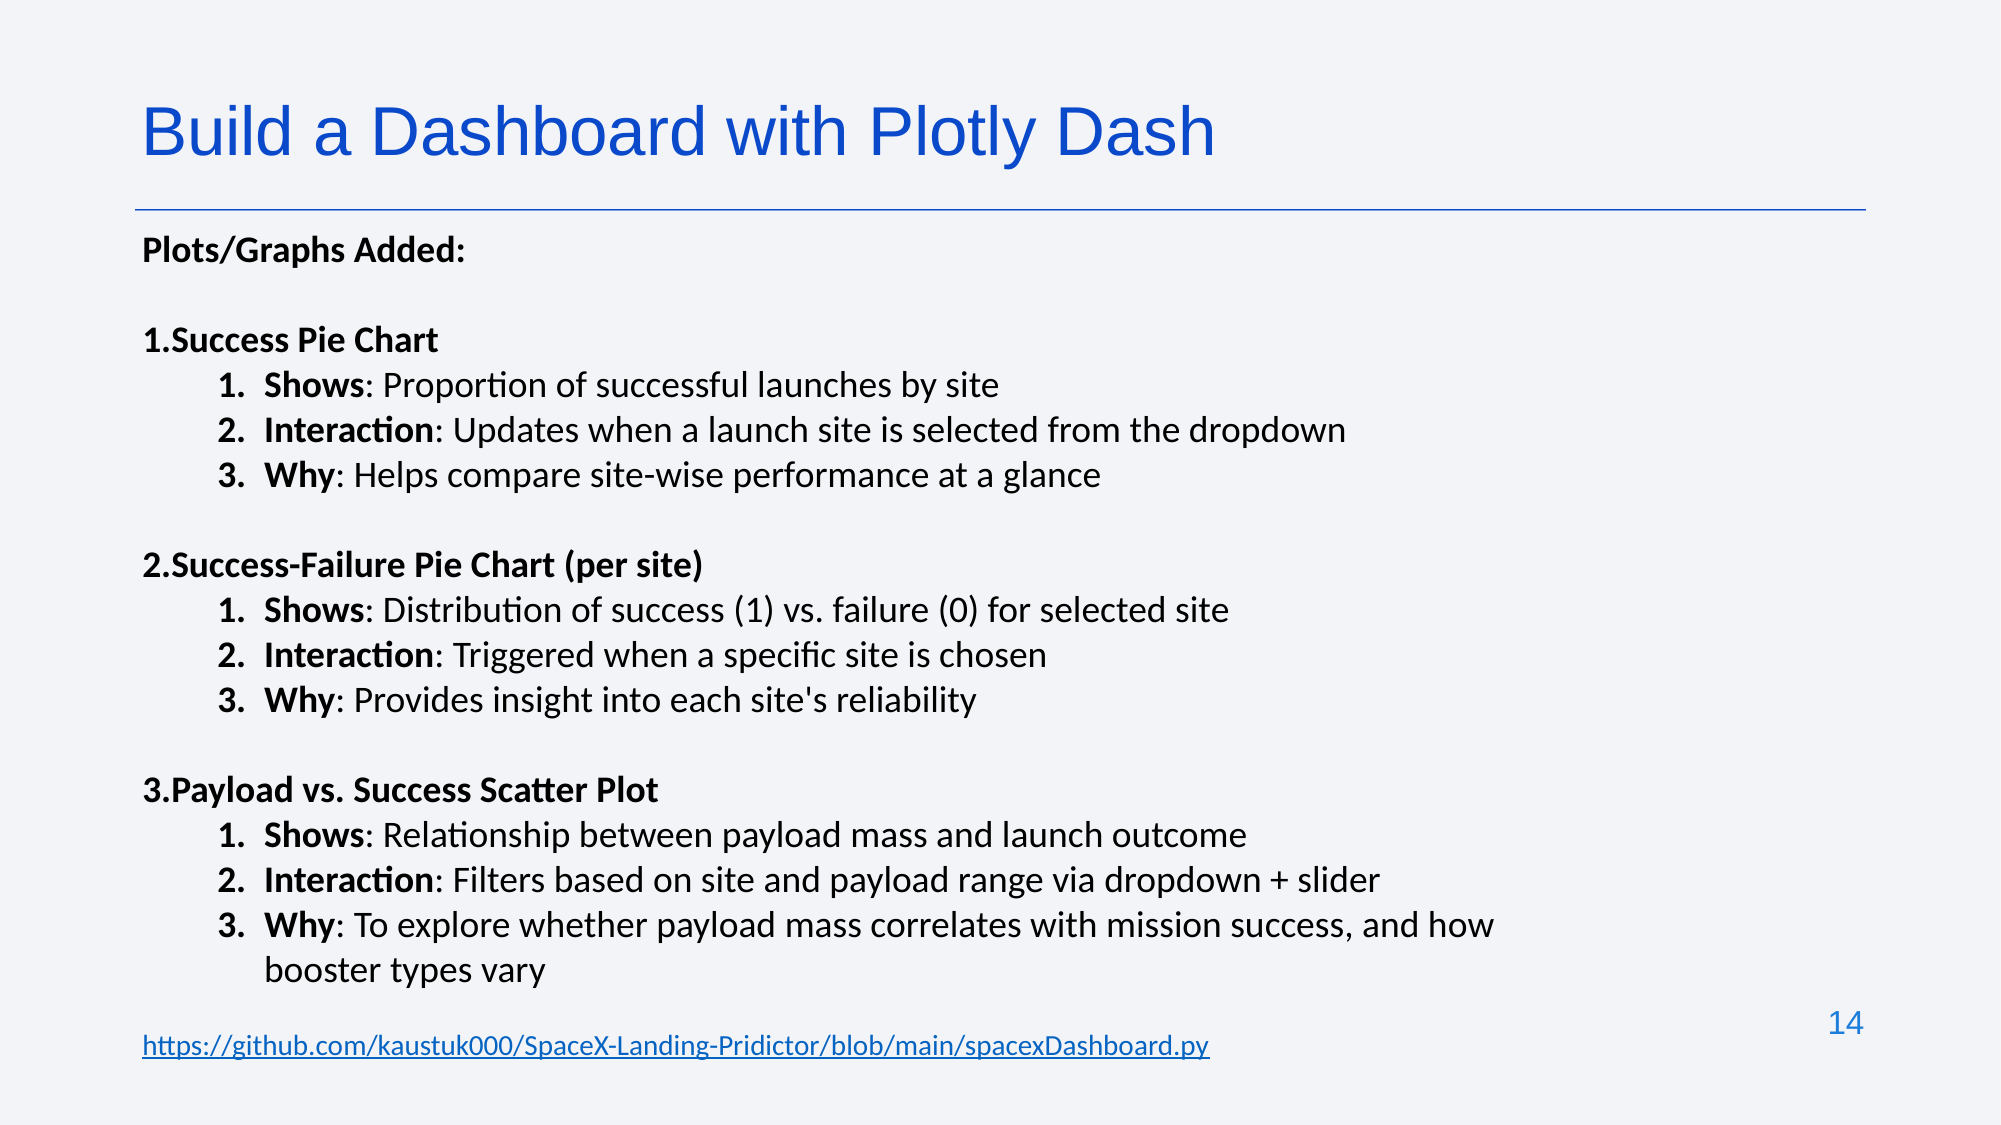

Build a Dashboard with Plotly Dash
Plots/Graphs Added:

Success Pie Chart
Shows: Proportion of successful launches by site
Interaction: Updates when a launch site is selected from the dropdown
Why: Helps compare site-wise performance at a glance

Success-Failure Pie Chart (per site)
Shows: Distribution of success (1) vs. failure (0) for selected site
Interaction: Triggered when a specific site is chosen
Why: Provides insight into each site's reliability

Payload vs. Success Scatter Plot
Shows: Relationship between payload mass and launch outcome
Interaction: Filters based on site and payload range via dropdown + slider
Why: To explore whether payload mass correlates with mission success, and how booster types vary
14
https://github.com/kaustuk000/SpaceX-Landing-Pridictor/blob/main/spacexDashboard.py